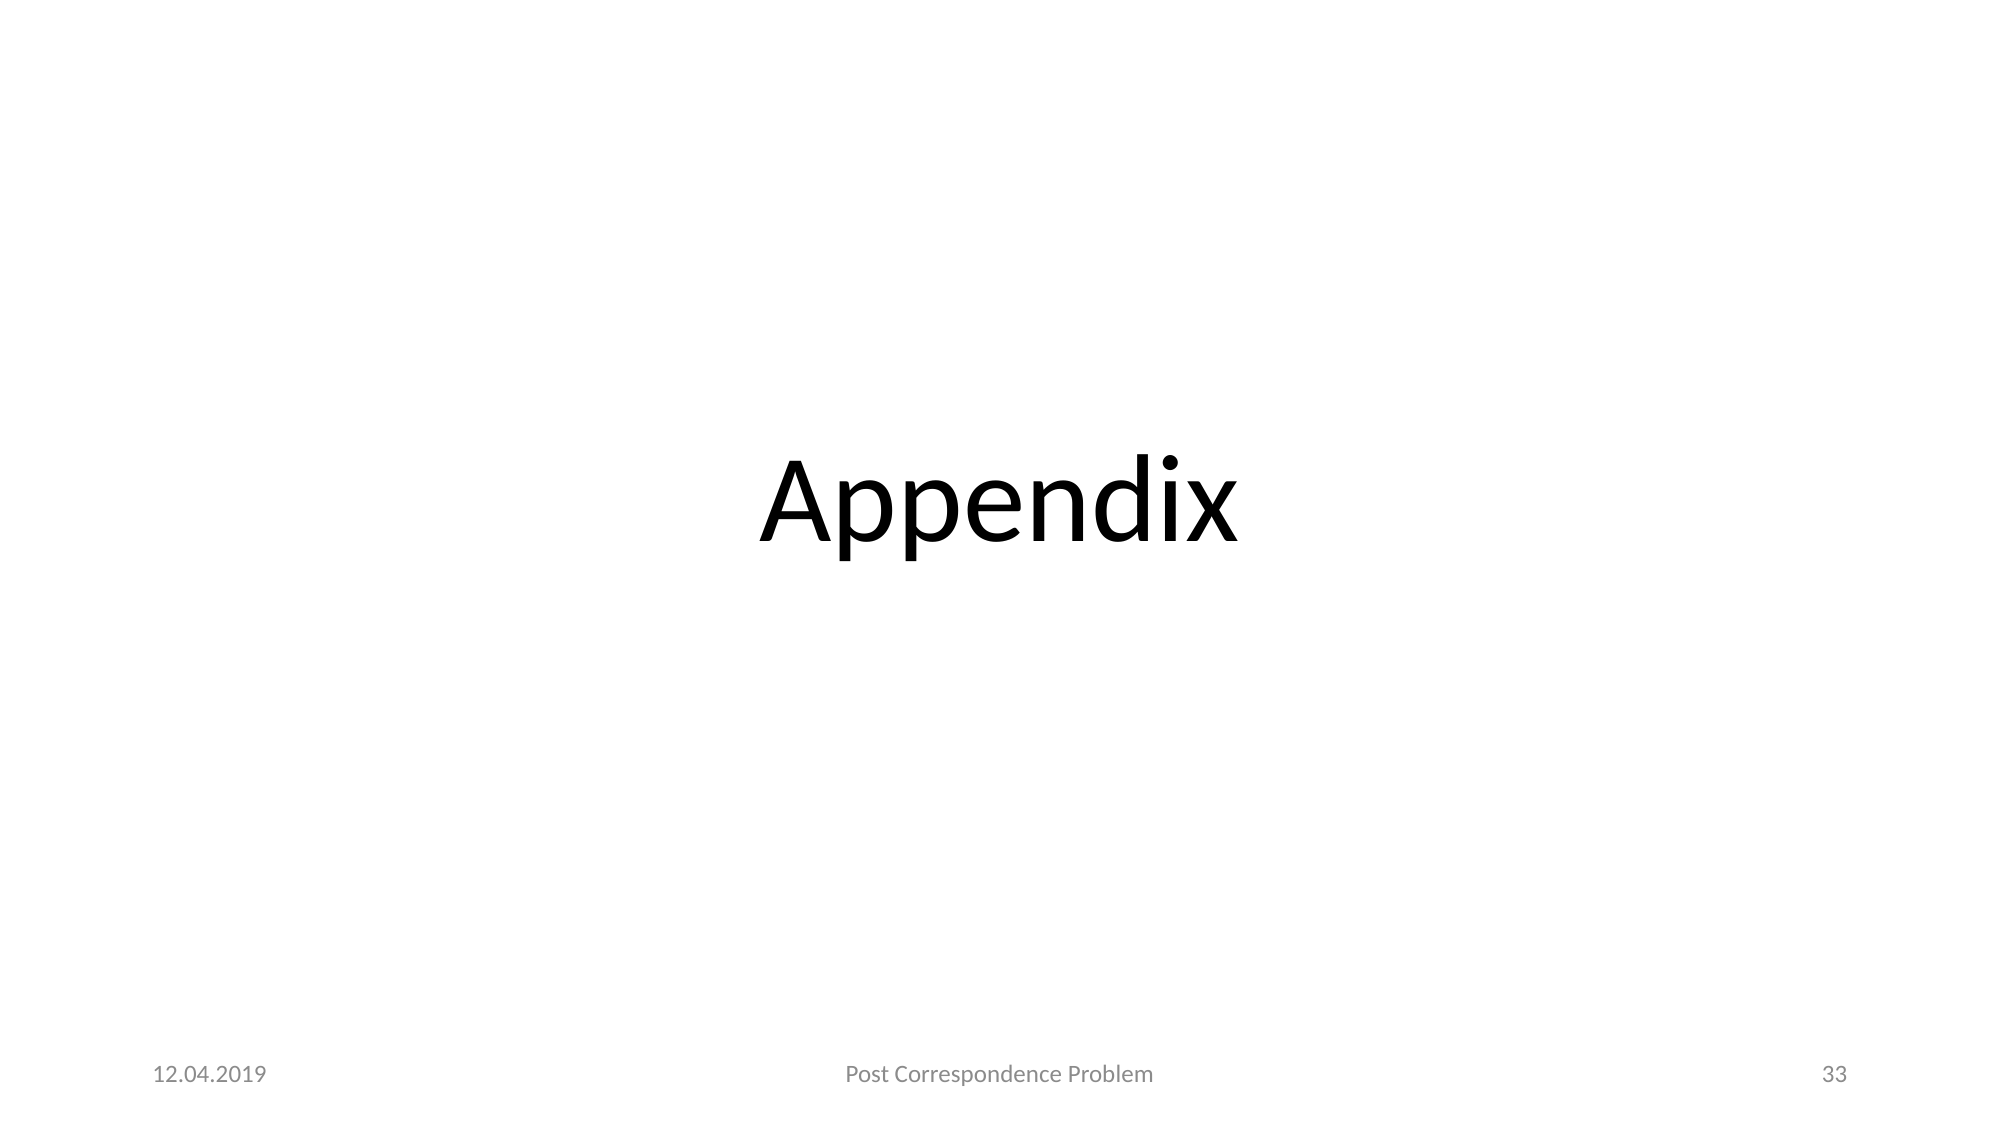

# Appendix

12.04.2019
Post Correspondence Problem
33